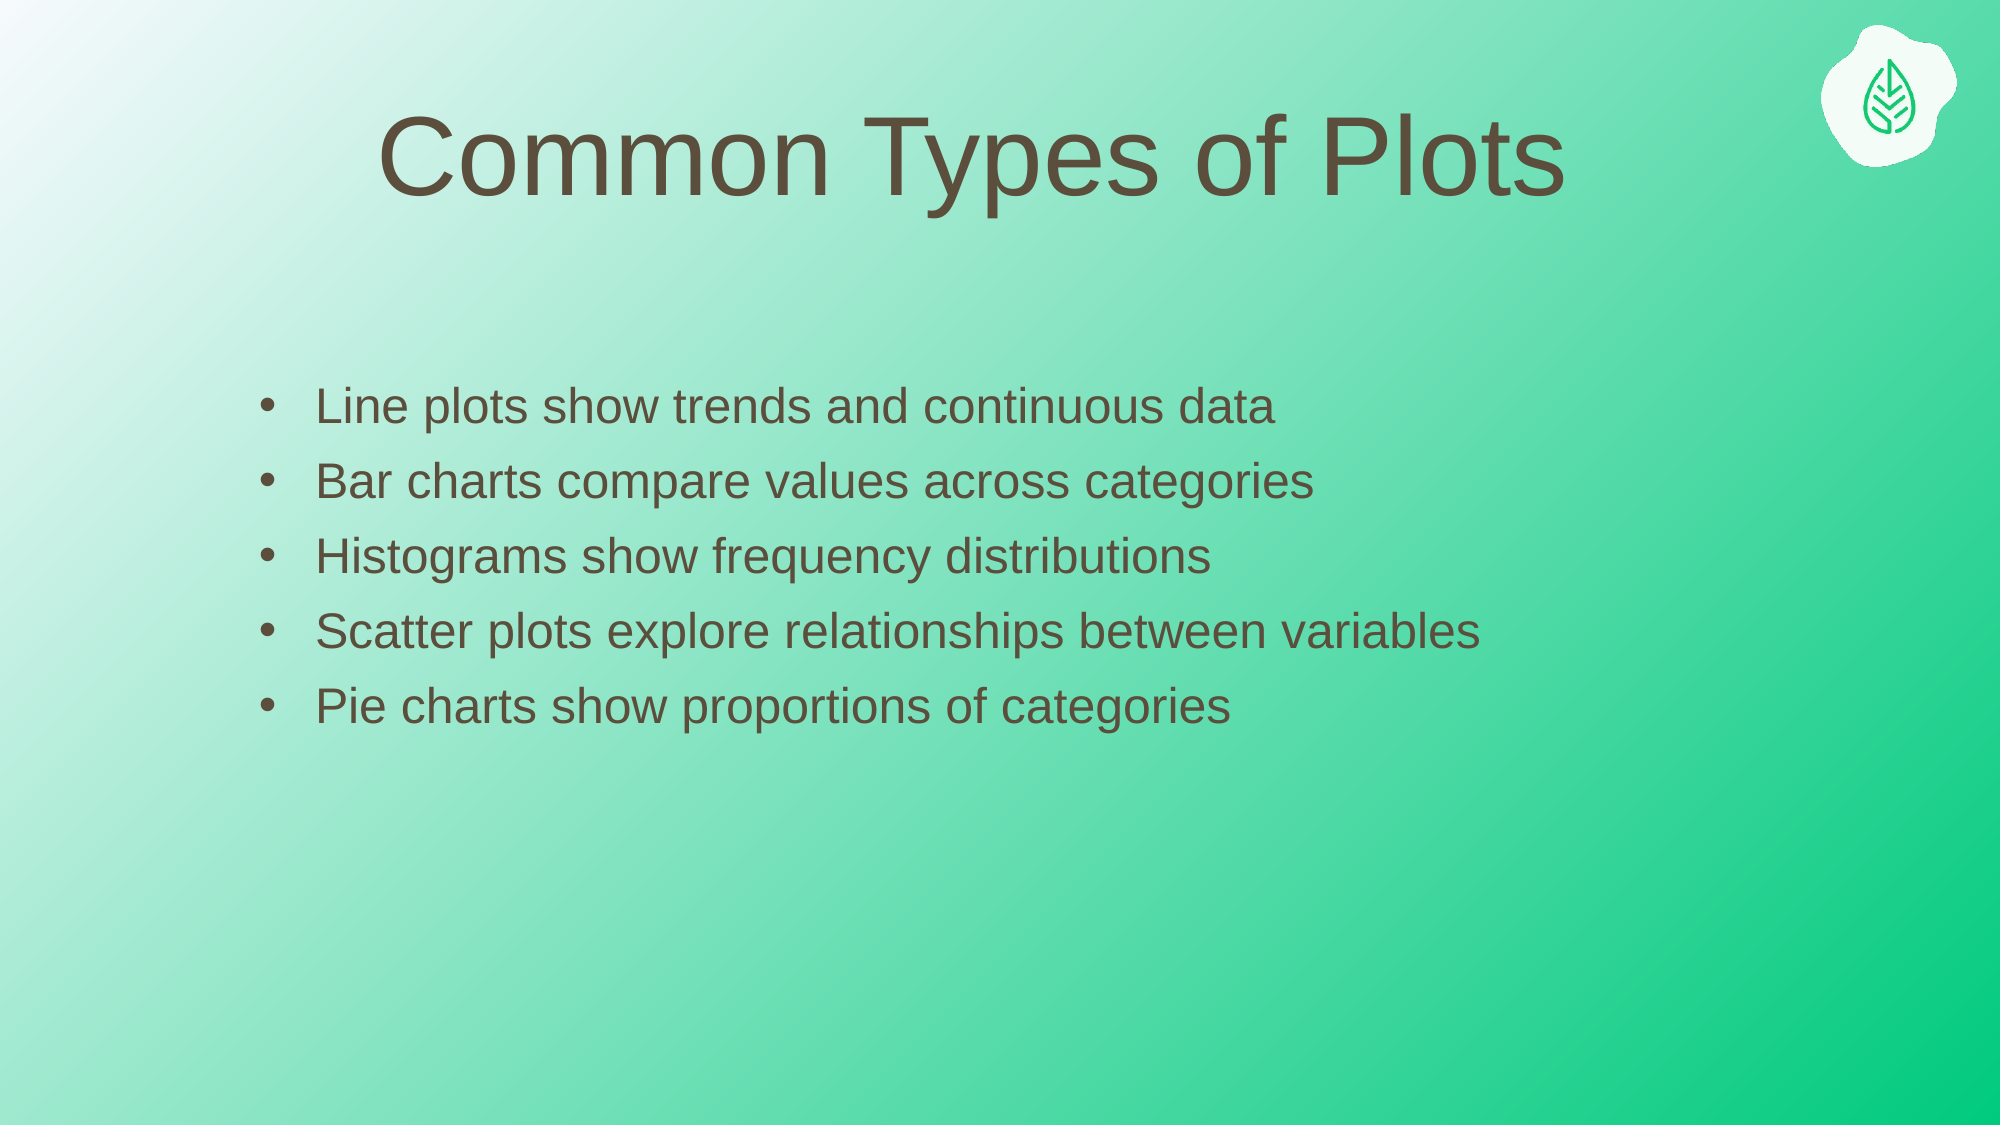

# Common Types of Plots

Line plots show trends and continuous data
Bar charts compare values across categories
Histograms show frequency distributions
Scatter plots explore relationships between variables
Pie charts show proportions of categories